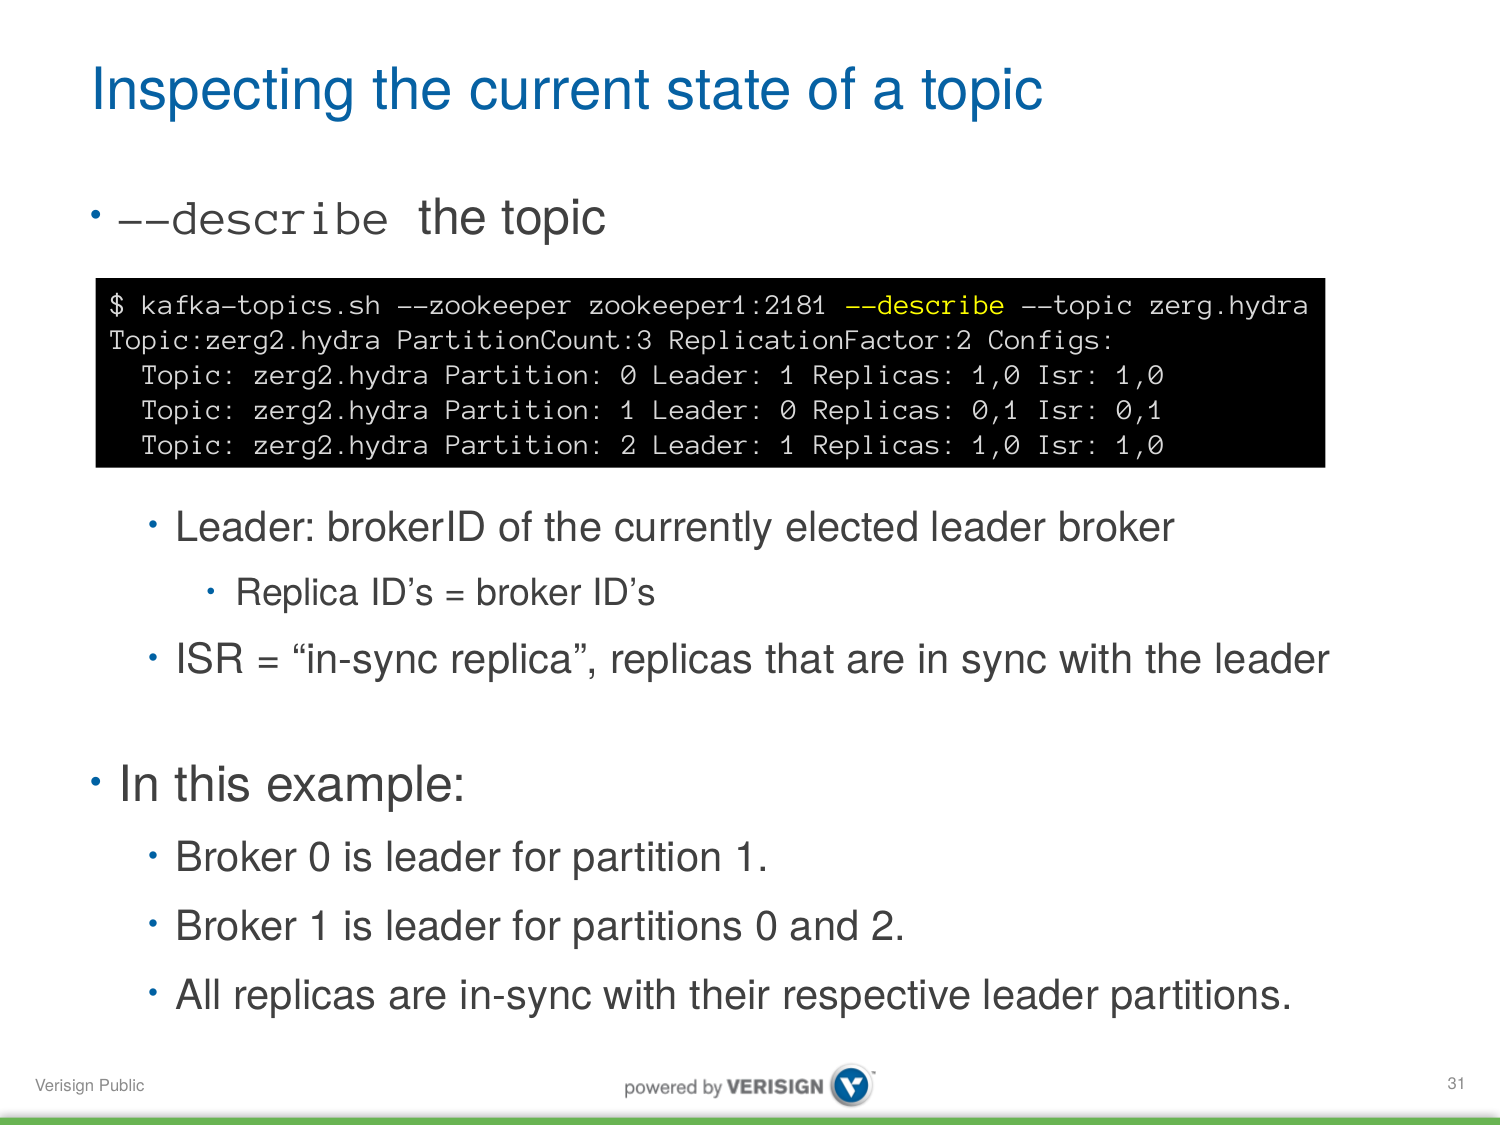

# Inspecting the current state of a topic
--describe the topic

Leader: brokerID of the currently elected leader broker
Replica ID’s = broker ID’s
ISR = “in-sync replica”, replicas that are in sync with the leader
In this example:
Broker 0 is leader for partition 1.
Broker 1 is leader for partitions 0 and 2.
All replicas are in-sync with their respective leader partitions.

$ kafka-topics.sh --zookeeper zookeeper1:2181 --describe --topic zerg.hydra
Topic:zerg2.hydra PartitionCount:3 ReplicationFactor:2 Configs:
  Topic: zerg2.hydra Partition: 0 Leader: 1 Replicas: 1,0 Isr: 1,0
  Topic: zerg2.hydra Partition: 1 Leader: 0 Replicas: 0,1 Isr: 0,1
  Topic: zerg2.hydra Partition: 2 Leader: 1 Replicas: 1,0 Isr: 1,0
31